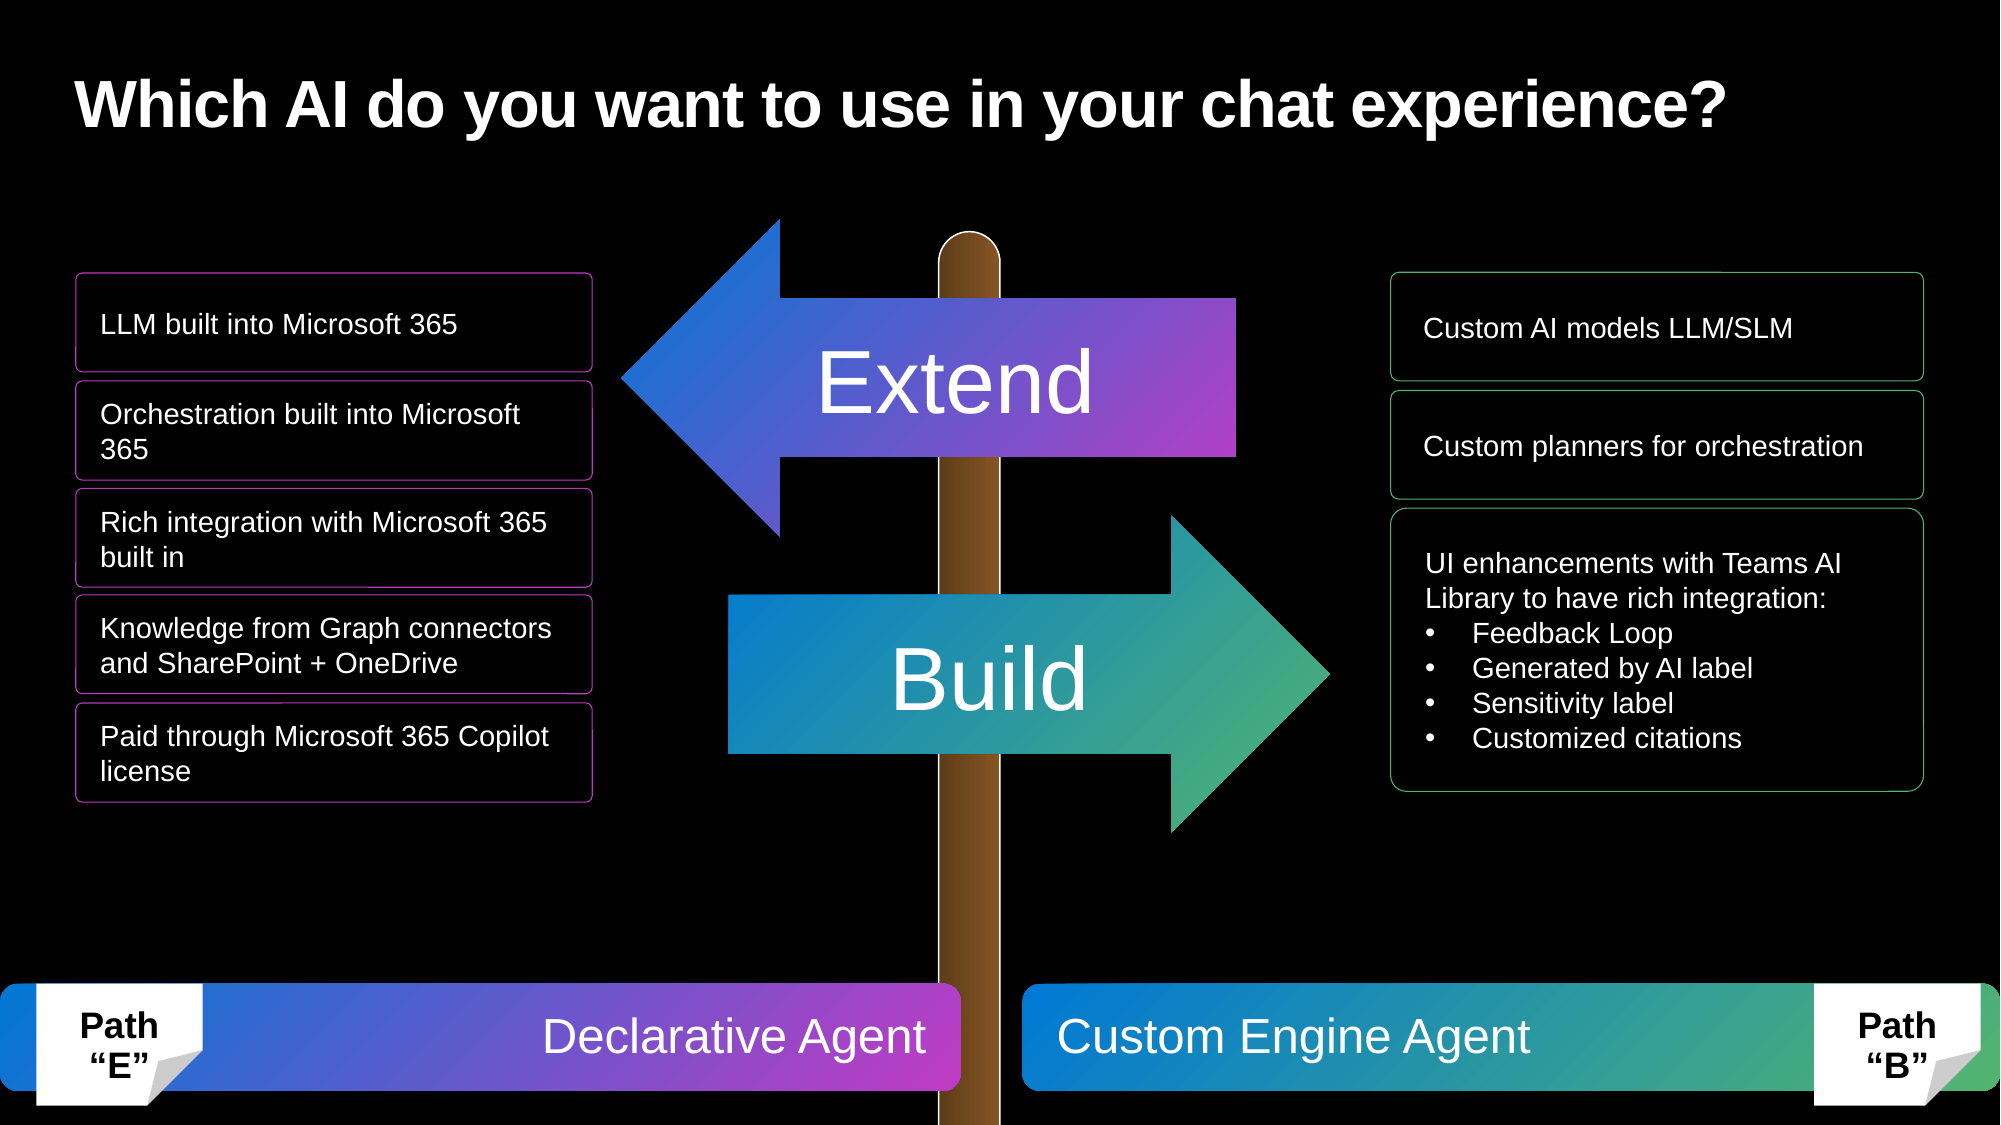

Which AI do you want to use in your chat experience?
Extend

Custom AI models LLM/SLM
LLM built into Microsoft 365
Orchestration built into Microsoft 365
Custom planners for orchestration
Rich integration with Microsoft 365
built in
UI enhancements with Teams AI Library to have rich integration:
Feedback Loop
Generated by AI label
Sensitivity label
Customized citations
Build
Knowledge from Graph connectors and SharePoint + OneDrive
Paid through Microsoft 365 Copilot license
Declarative Agent
Path “E”
Custom Engine Agent
Path “B”